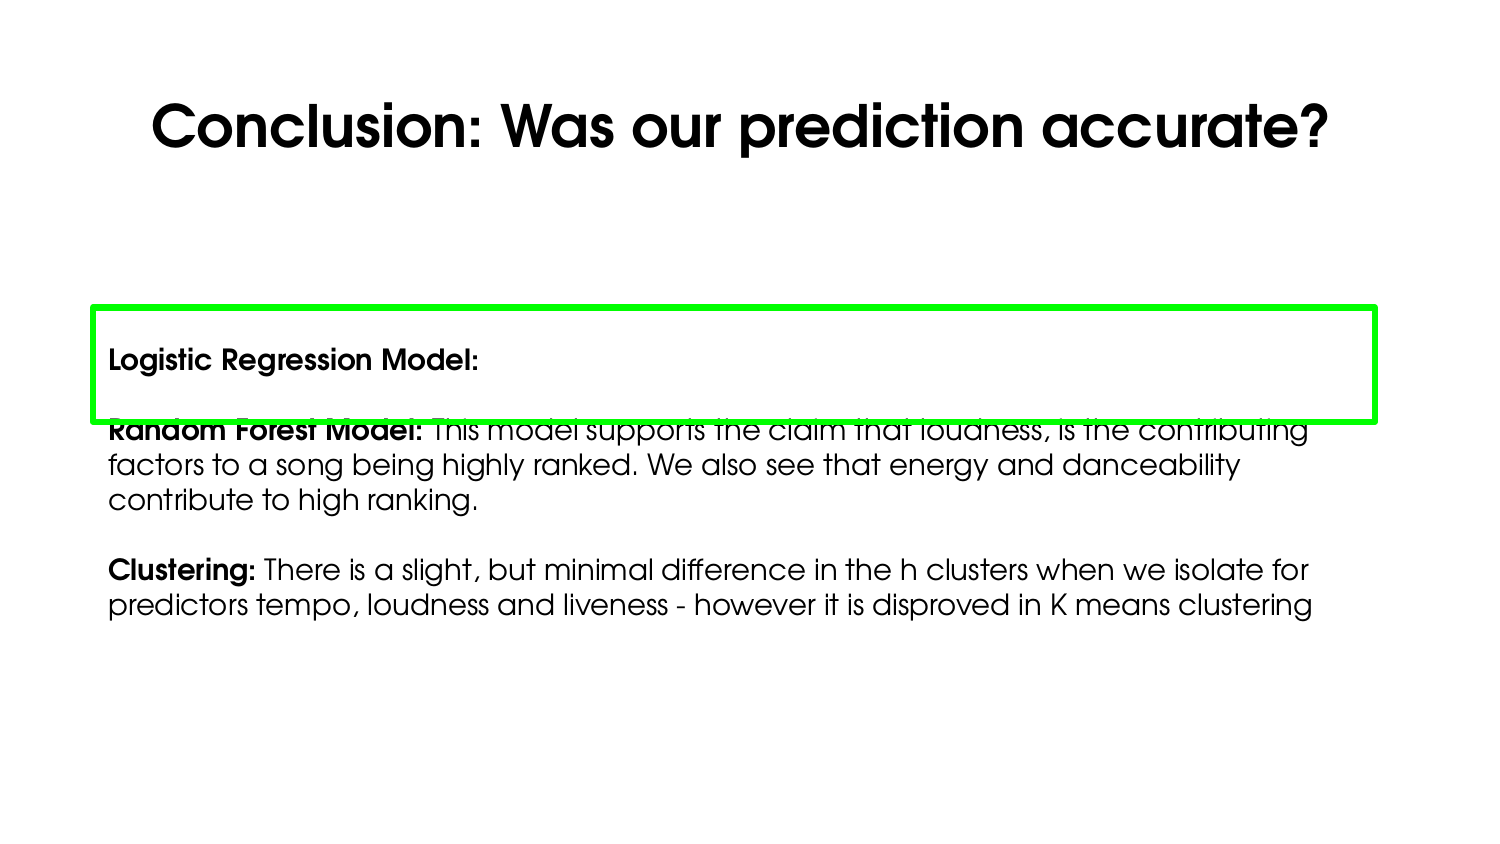

Conclusion: Was our prediction accurate?
Logistic Regression Model:

Random Forest Model: This model supports the claim that loudness, is the contributing factors to a song being highly ranked. We also see that energy and danceability contribute to high ranking.

Clustering: There is a slight, but minimal difference in the h clusters when we isolate for predictors tempo, loudness and liveness - however it is disproved in K means clustering